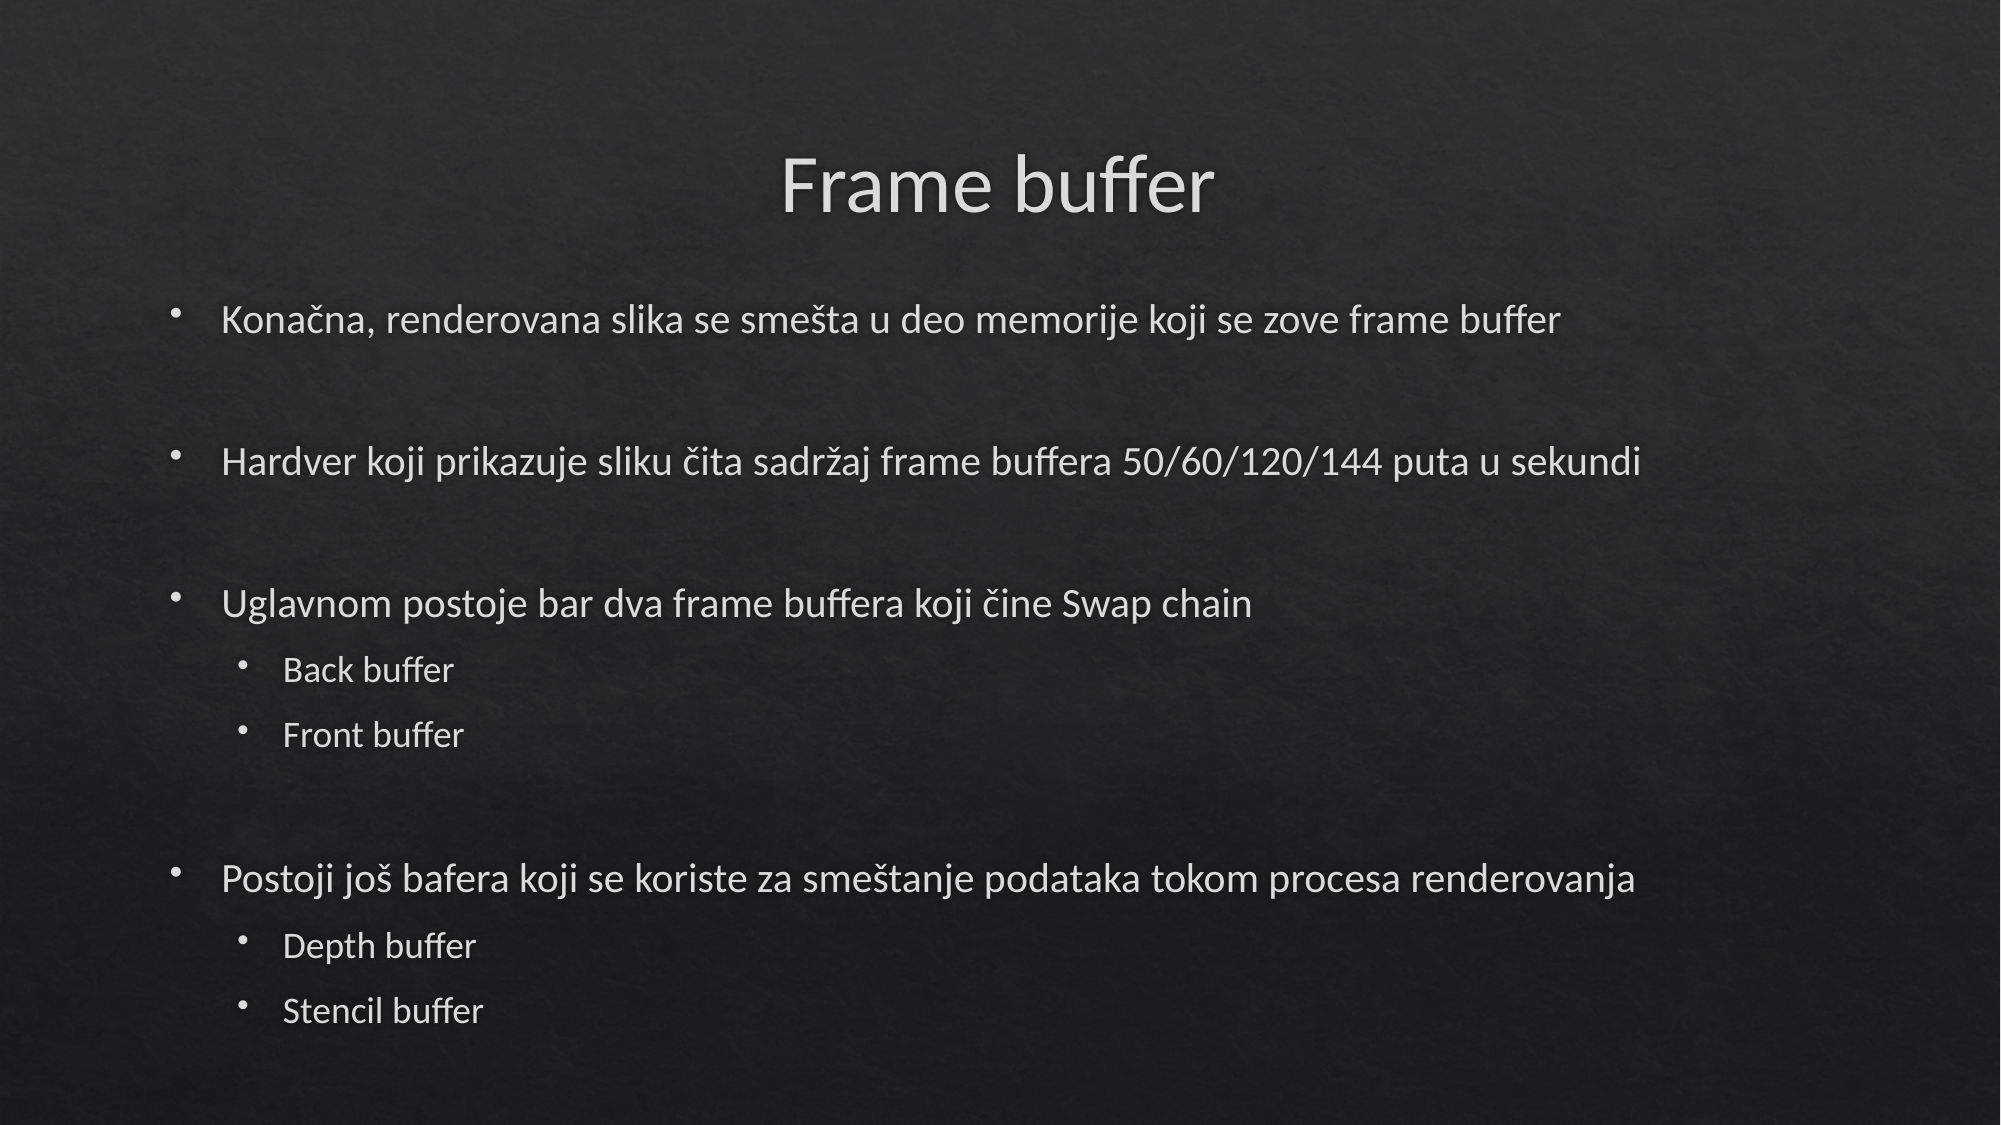

# Frame buffer
Konačna, renderovana slika se smešta u deo memorije koji se zove frame buffer

Hardver koji prikazuje sliku čita sadržaj frame buffera 50/60/120/144 puta u sekundi

Uglavnom postoje bar dva frame buffera koji čine Swap chain
Back buffer
Front buffer

Postoji još bafera koji se koriste za smeštanje podataka tokom procesa renderovanja
Depth buffer
Stencil buffer